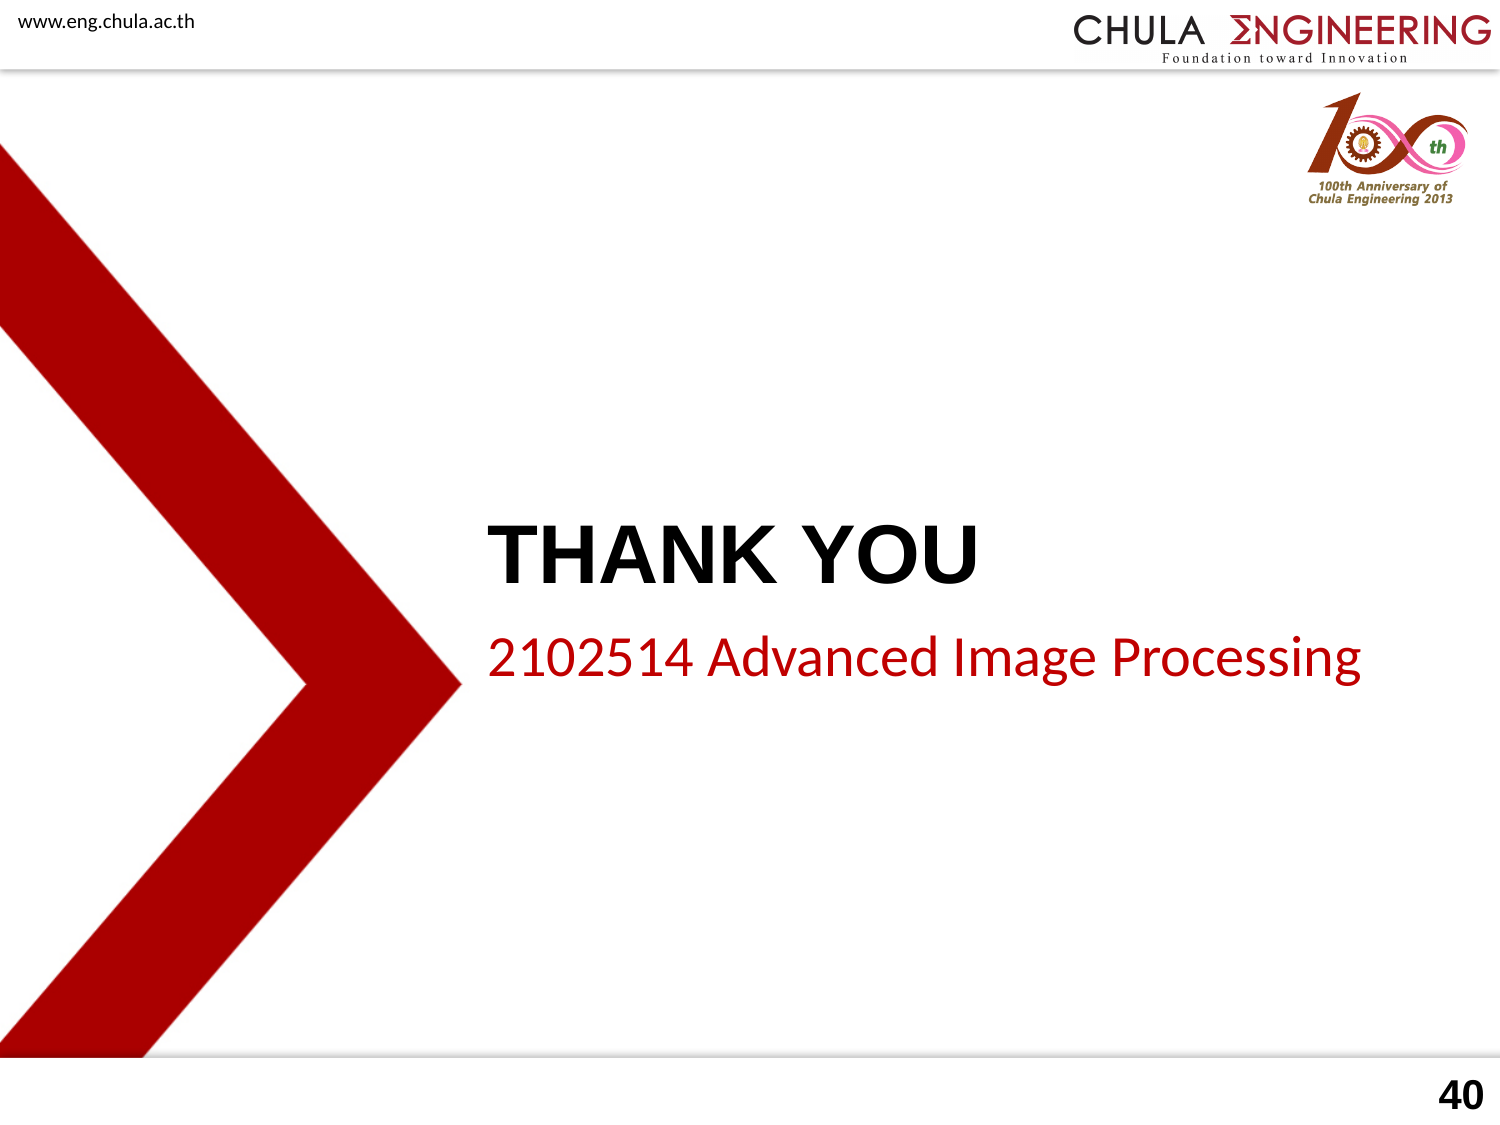

# THANK YOU
2102514 Advanced Image Processing
40